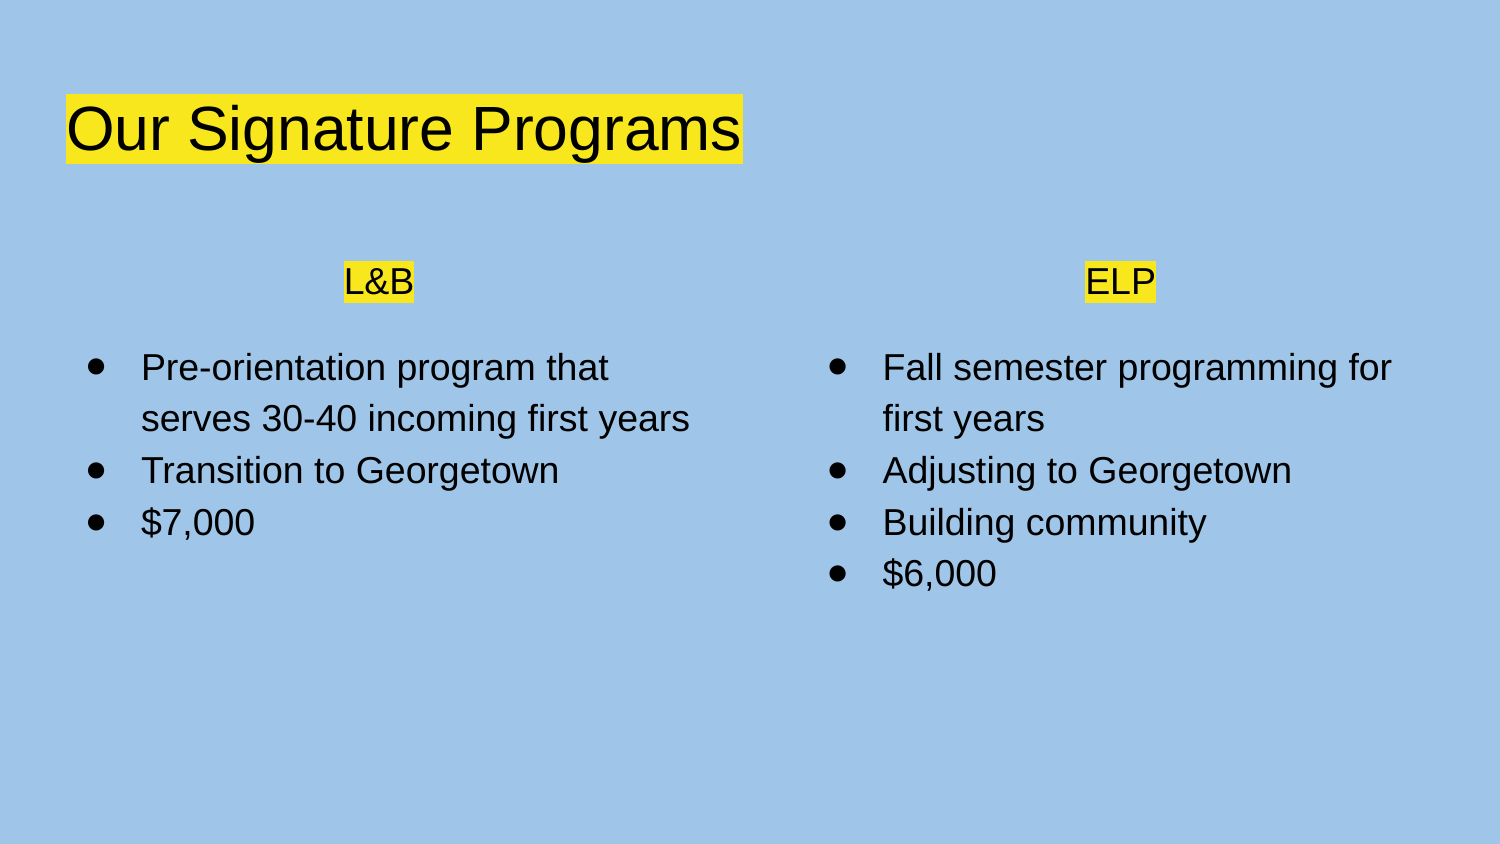

# Our Signature Programs
L&B
Pre-orientation program that serves 30-40 incoming first years
Transition to Georgetown
$7,000
ELP
Fall semester programming for first years
Adjusting to Georgetown
Building community
$6,000